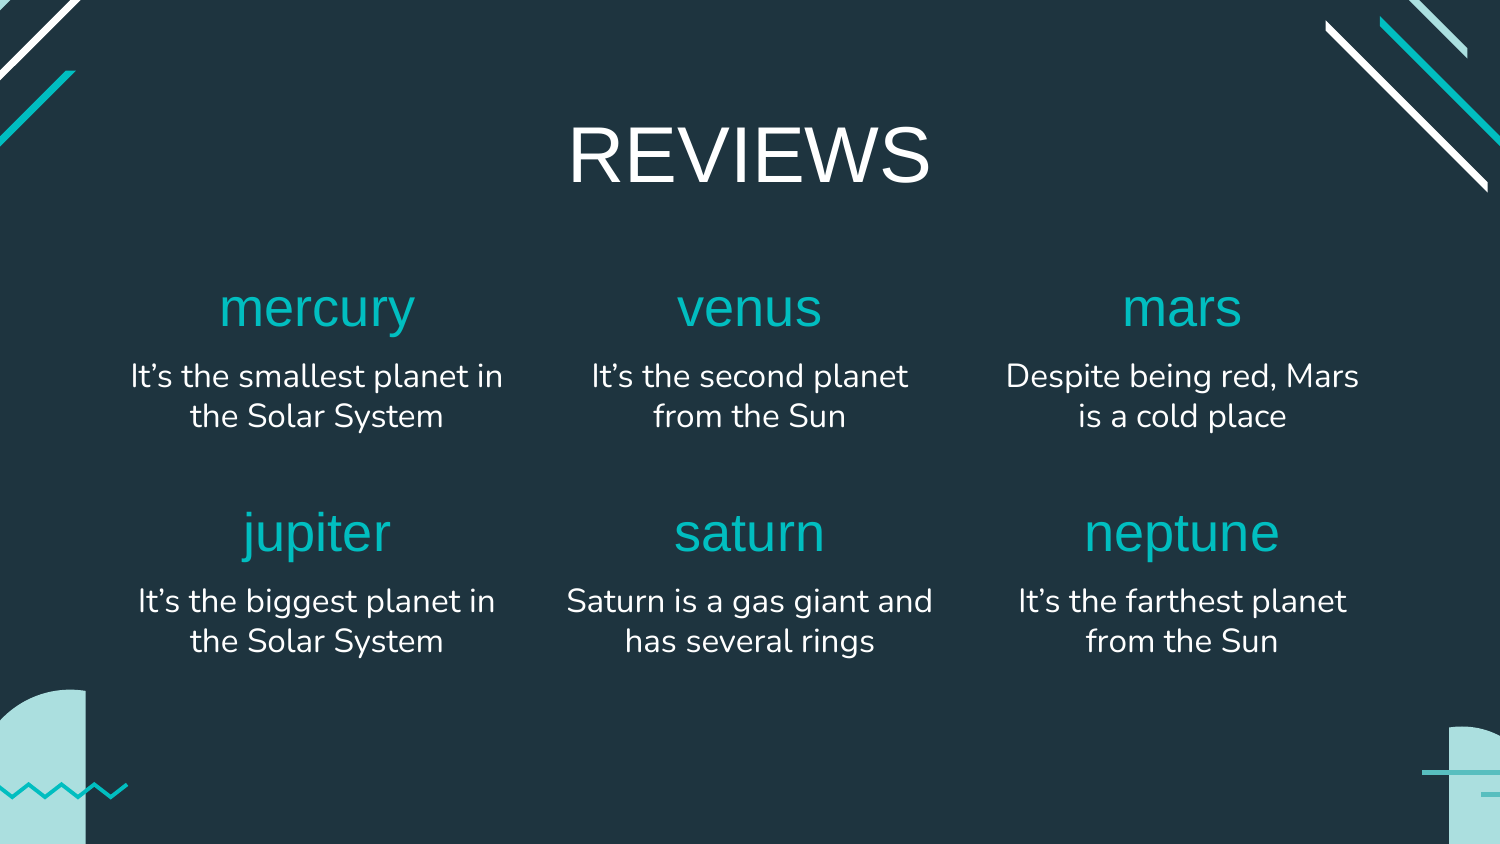

# REVIEWS
mercury
venus
mars
It’s the smallest planet in the Solar System
It’s the second planet from the Sun
Despite being red, Mars is a cold place
jupiter
saturn
neptune
It’s the biggest planet in the Solar System
Saturn is a gas giant and has several rings
It’s the farthest planet from the Sun